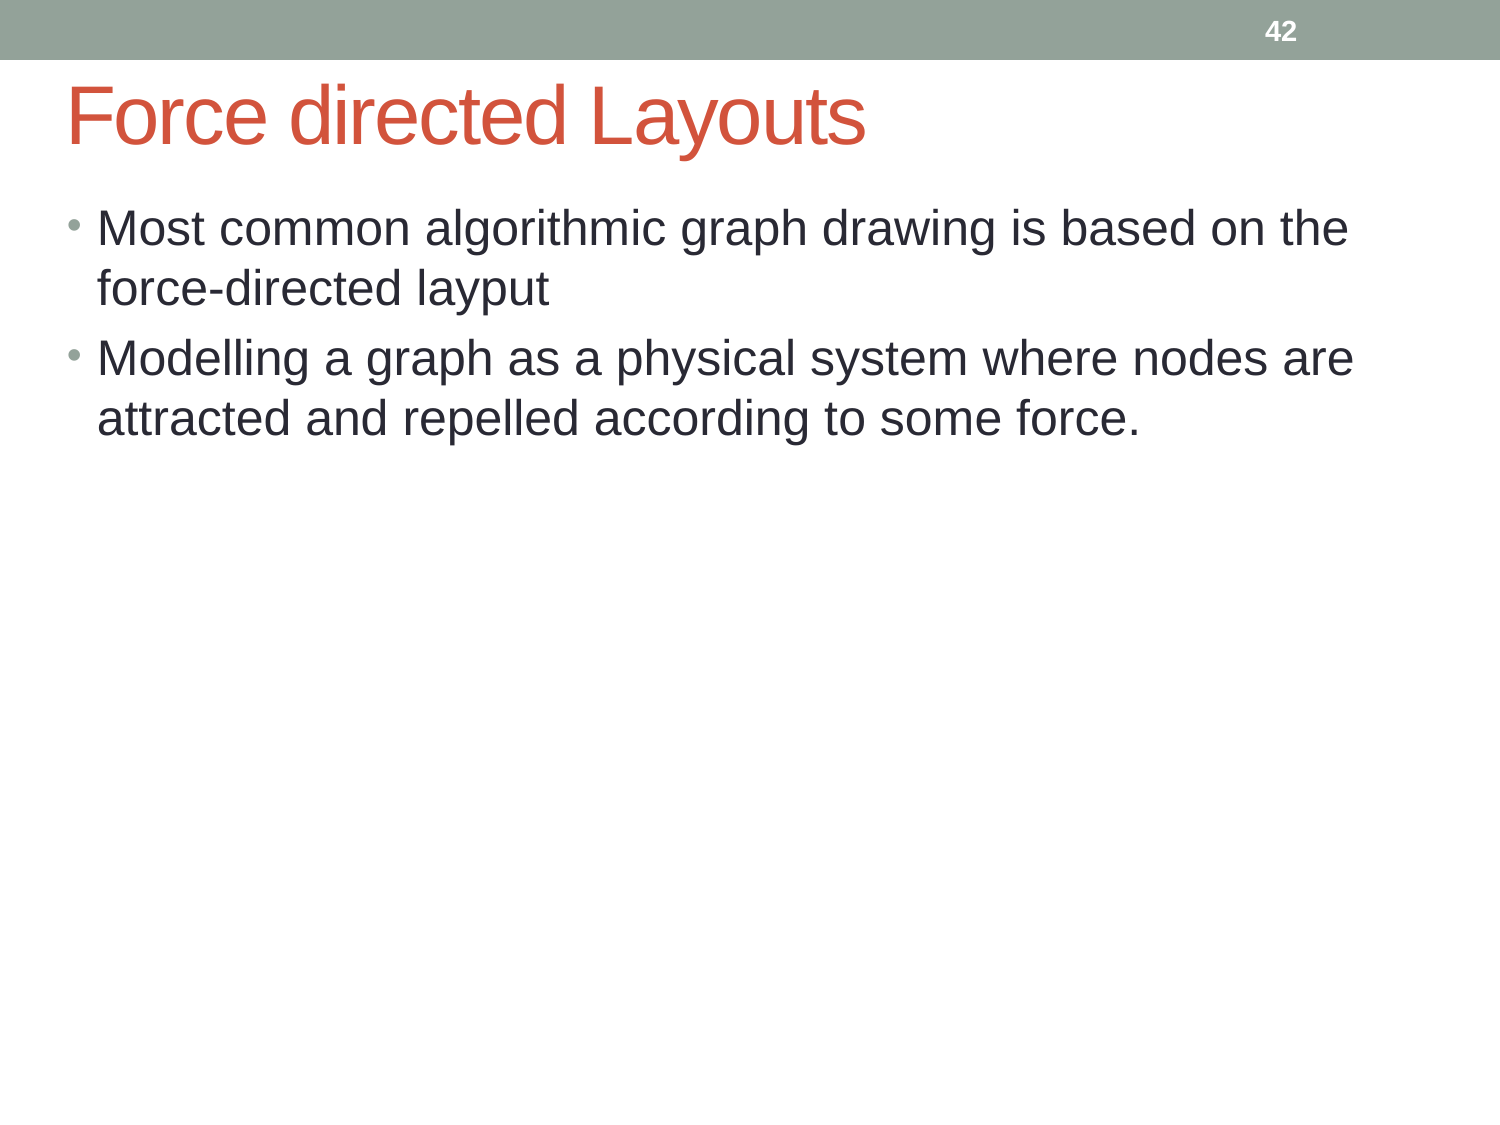

42
# Force directed Layouts
Most common algorithmic graph drawing is based on the force-directed layput
Modelling a graph as a physical system where nodes are attracted and repelled according to some force.